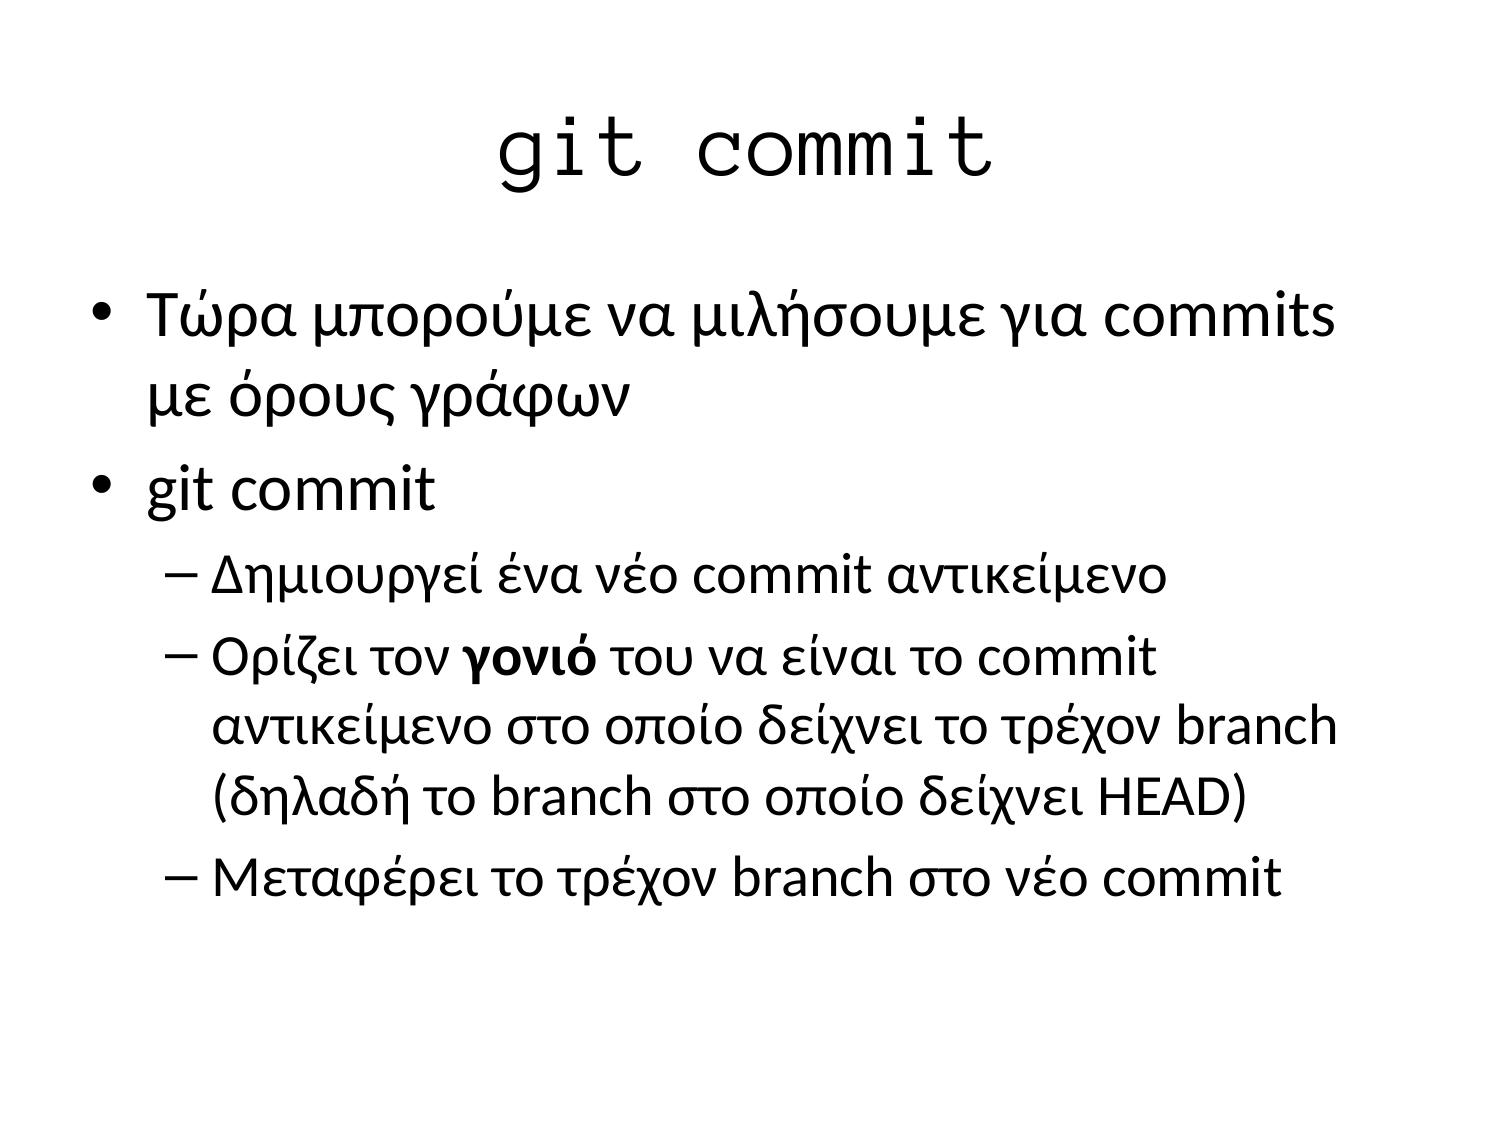

# git commit
Τώρα μπορούμε να μιλήσουμε για commits με όρους γράφων
git commit
Δημιουργεί ένα νέο commit αντικείμενο
Ορίζει τον γονιό του να είναι το commit αντικείμενο στο οποίο δείχνει το τρέχον branch (δηλαδή το branch στο οποίο δείχνει HEAD)
Μεταφέρει το τρέχον branch στο νέο commit